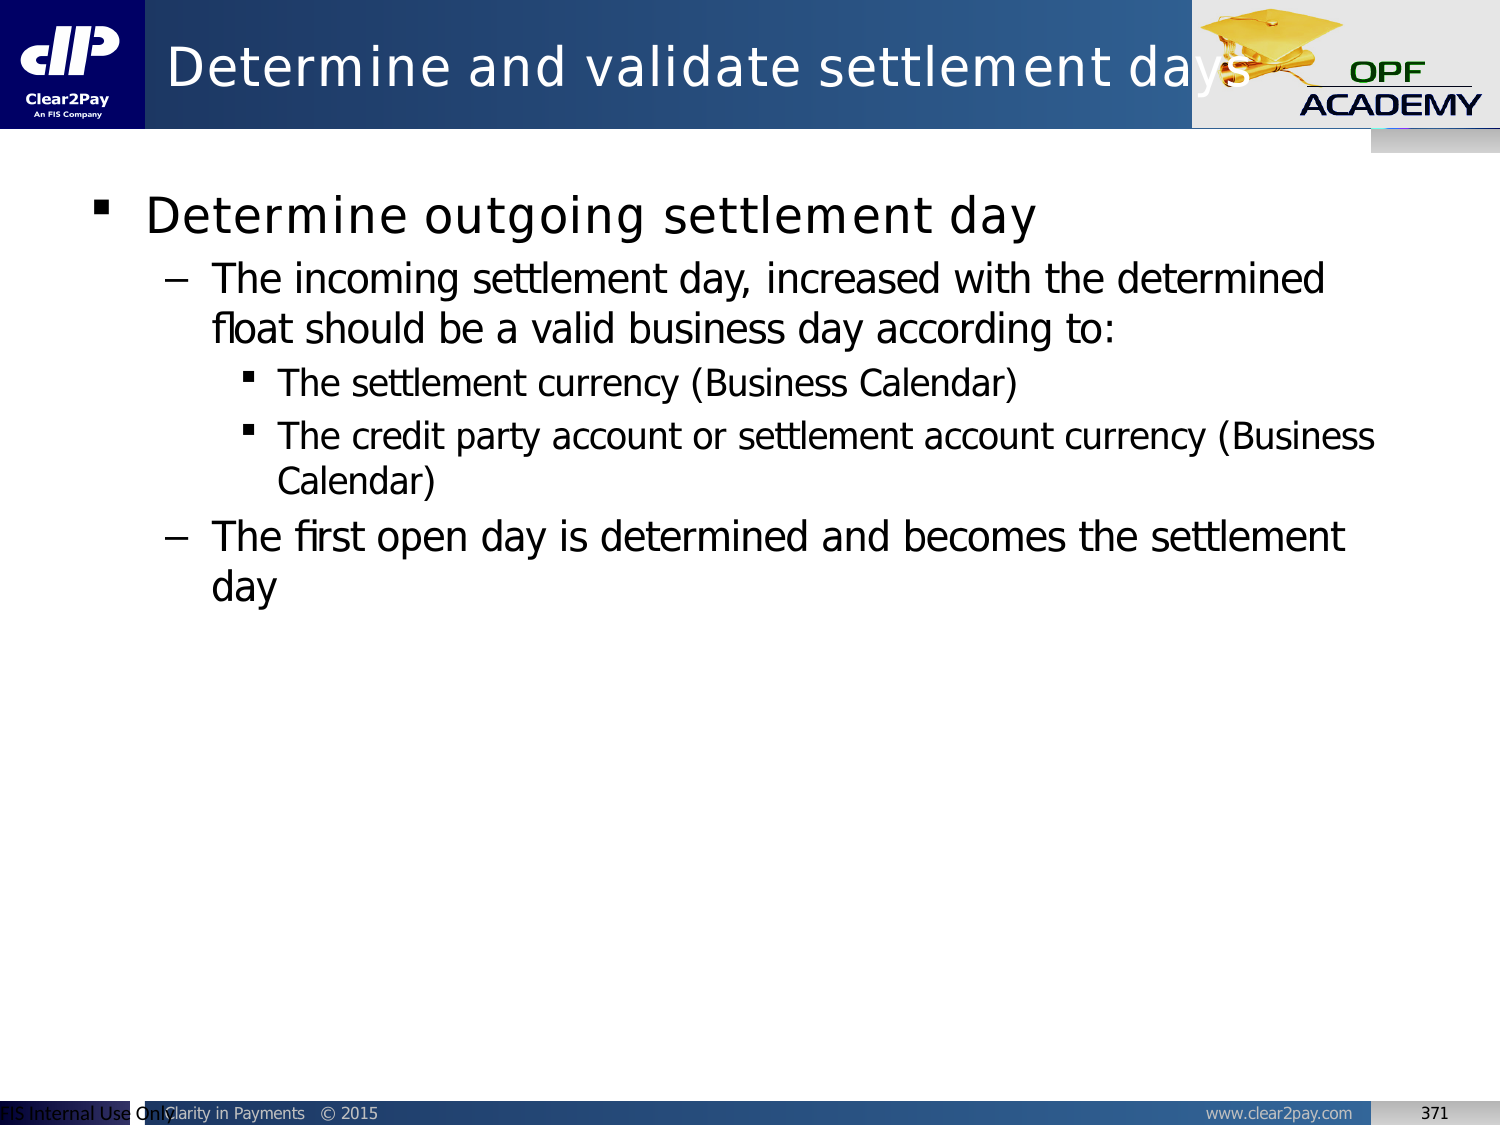

# Determine and validate settlement days
Determine outgoing settlement day
The incoming settlement day, increased with the determined float should be a valid business day according to:
The settlement currency (Business Calendar)
The credit party account or settlement account currency (Business Calendar)
The first open day is determined and becomes the settlement day